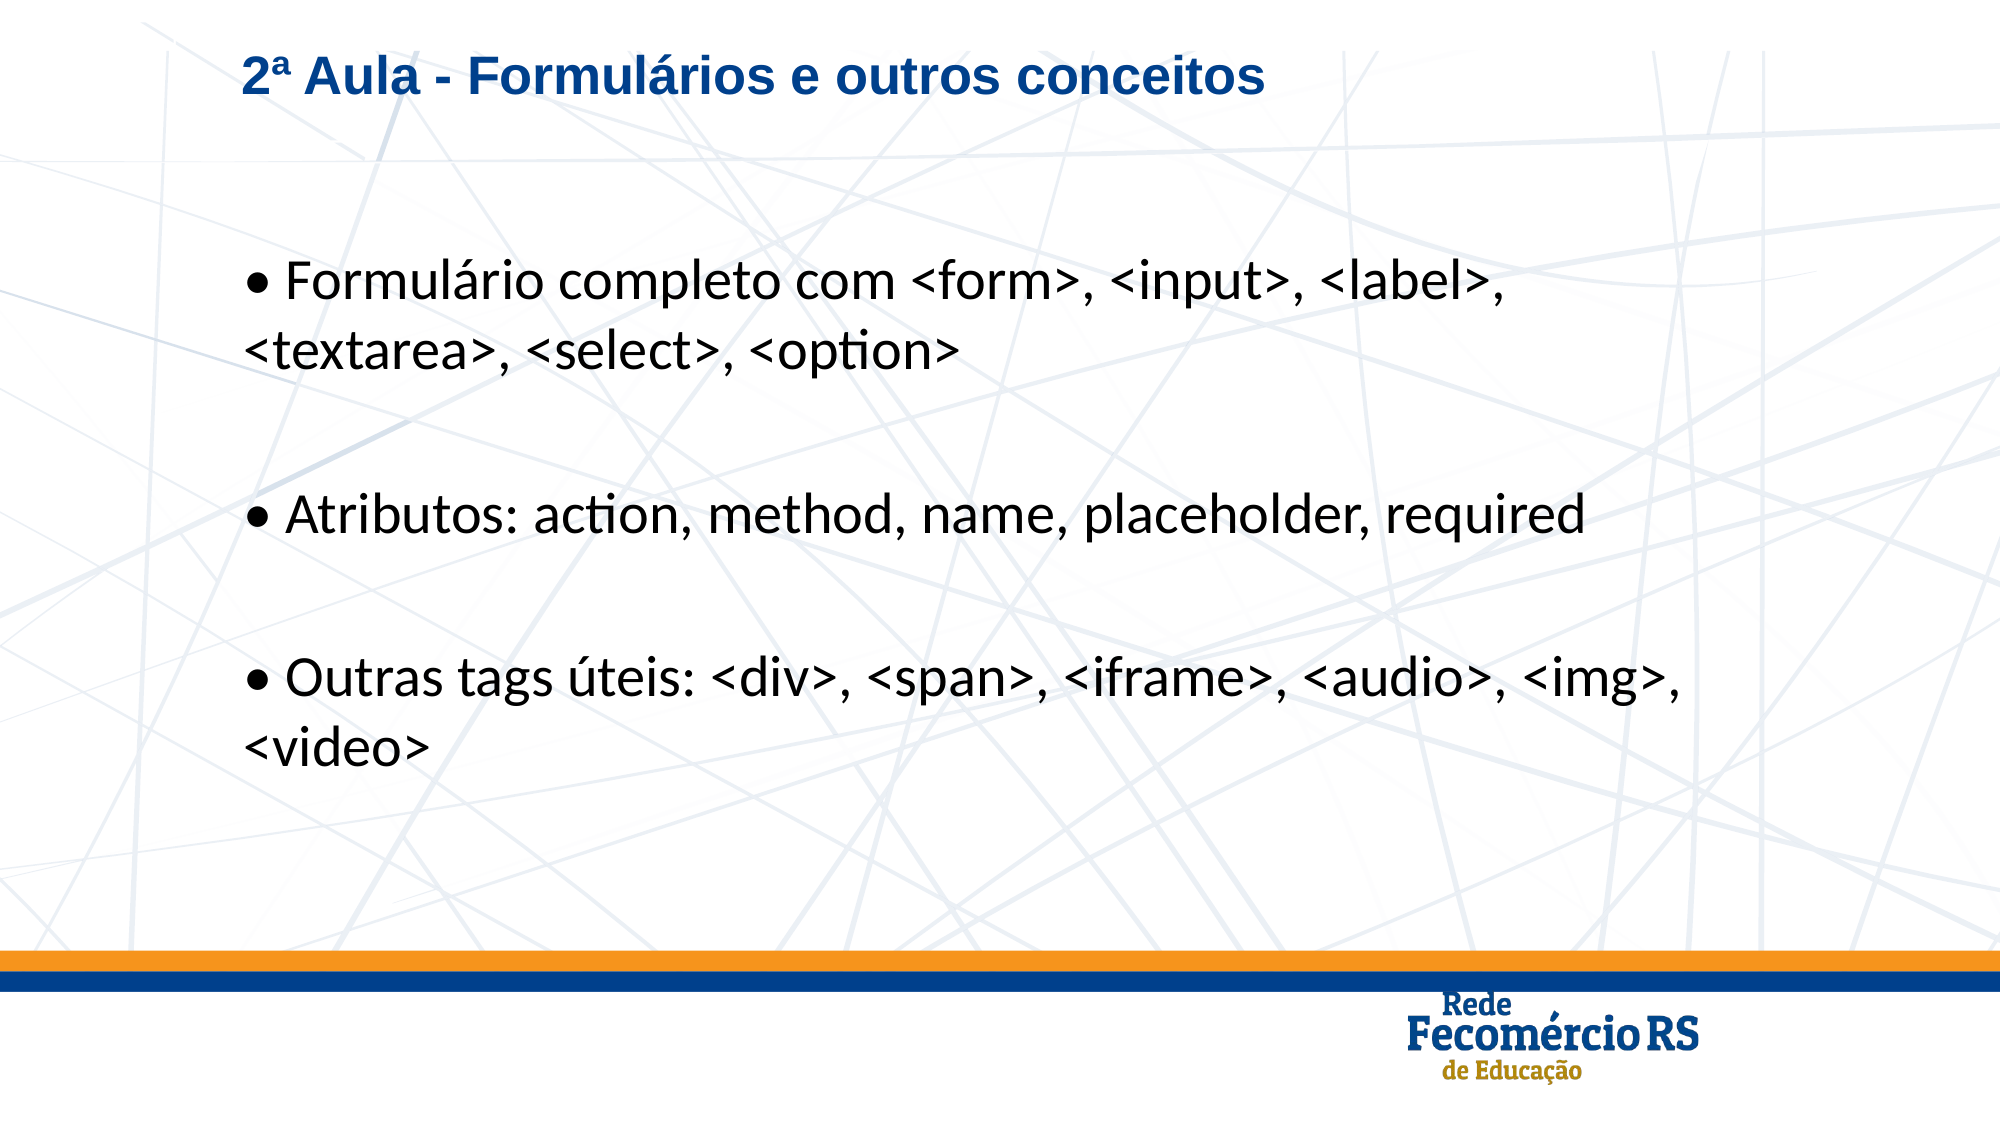

2ª Aula - Formulários e outros conceitos

• Formulário completo com <form>, <input>, <label>, <textarea>, <select>, <option>

• Atributos: action, method, name, placeholder, required

• Outras tags úteis: <div>, <span>, <iframe>, <audio>, <img>, <video>